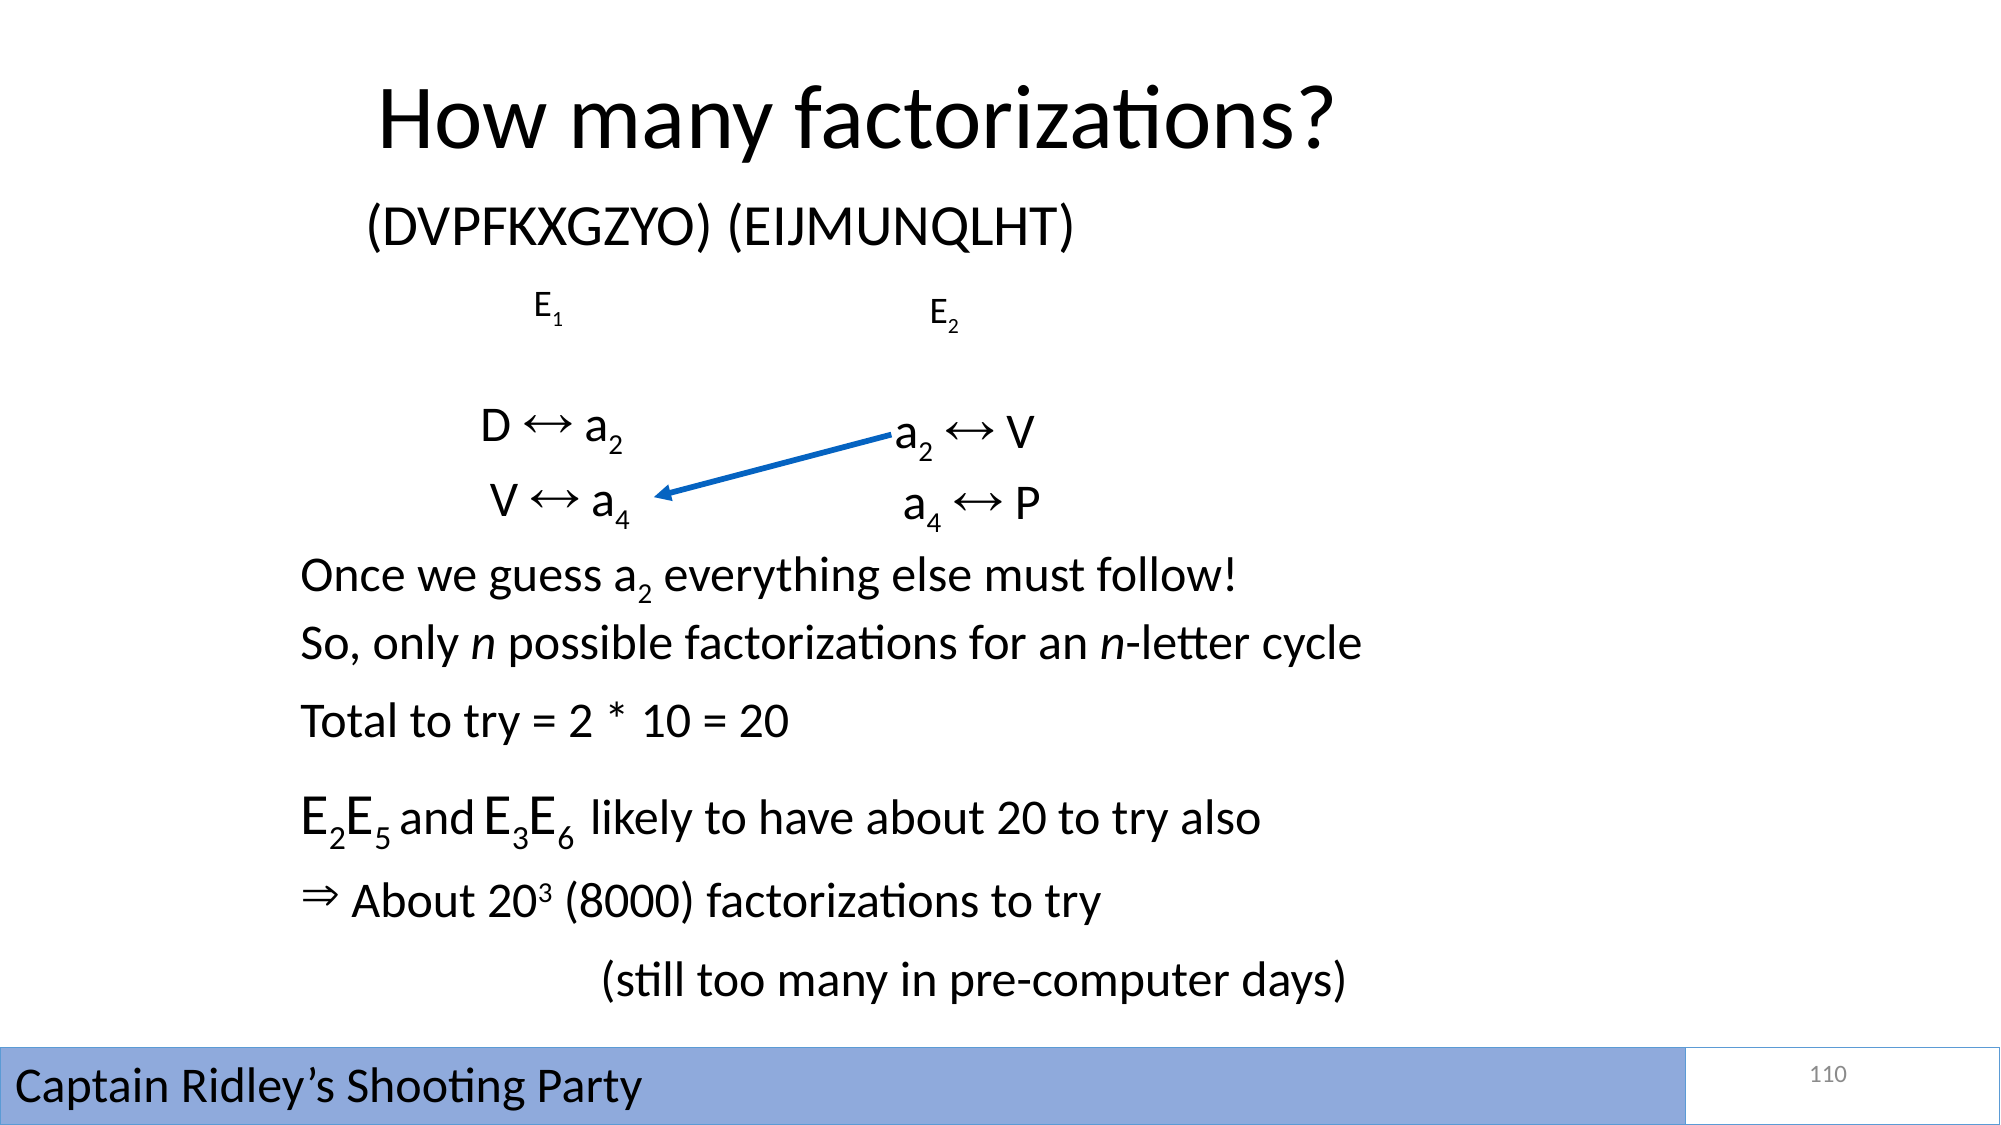

# How many factorizations?
	(DVPFKXGZYO) (EIJMUNQLHT)
E1
E2
D ↔ a2
a2 ↔ V

V ↔ a4
a4 ↔ P
Once we guess a2 everything else must follow!
So, only n possible factorizations for an n-letter cycle
Total to try = 2 * 10 = 20
E2E5 and E3E6  likely to have about 20 to try also
 About 203 (8000) factorizations to try
		(still too many in pre-computer days)
110
Captain Ridley’s Shooting Party